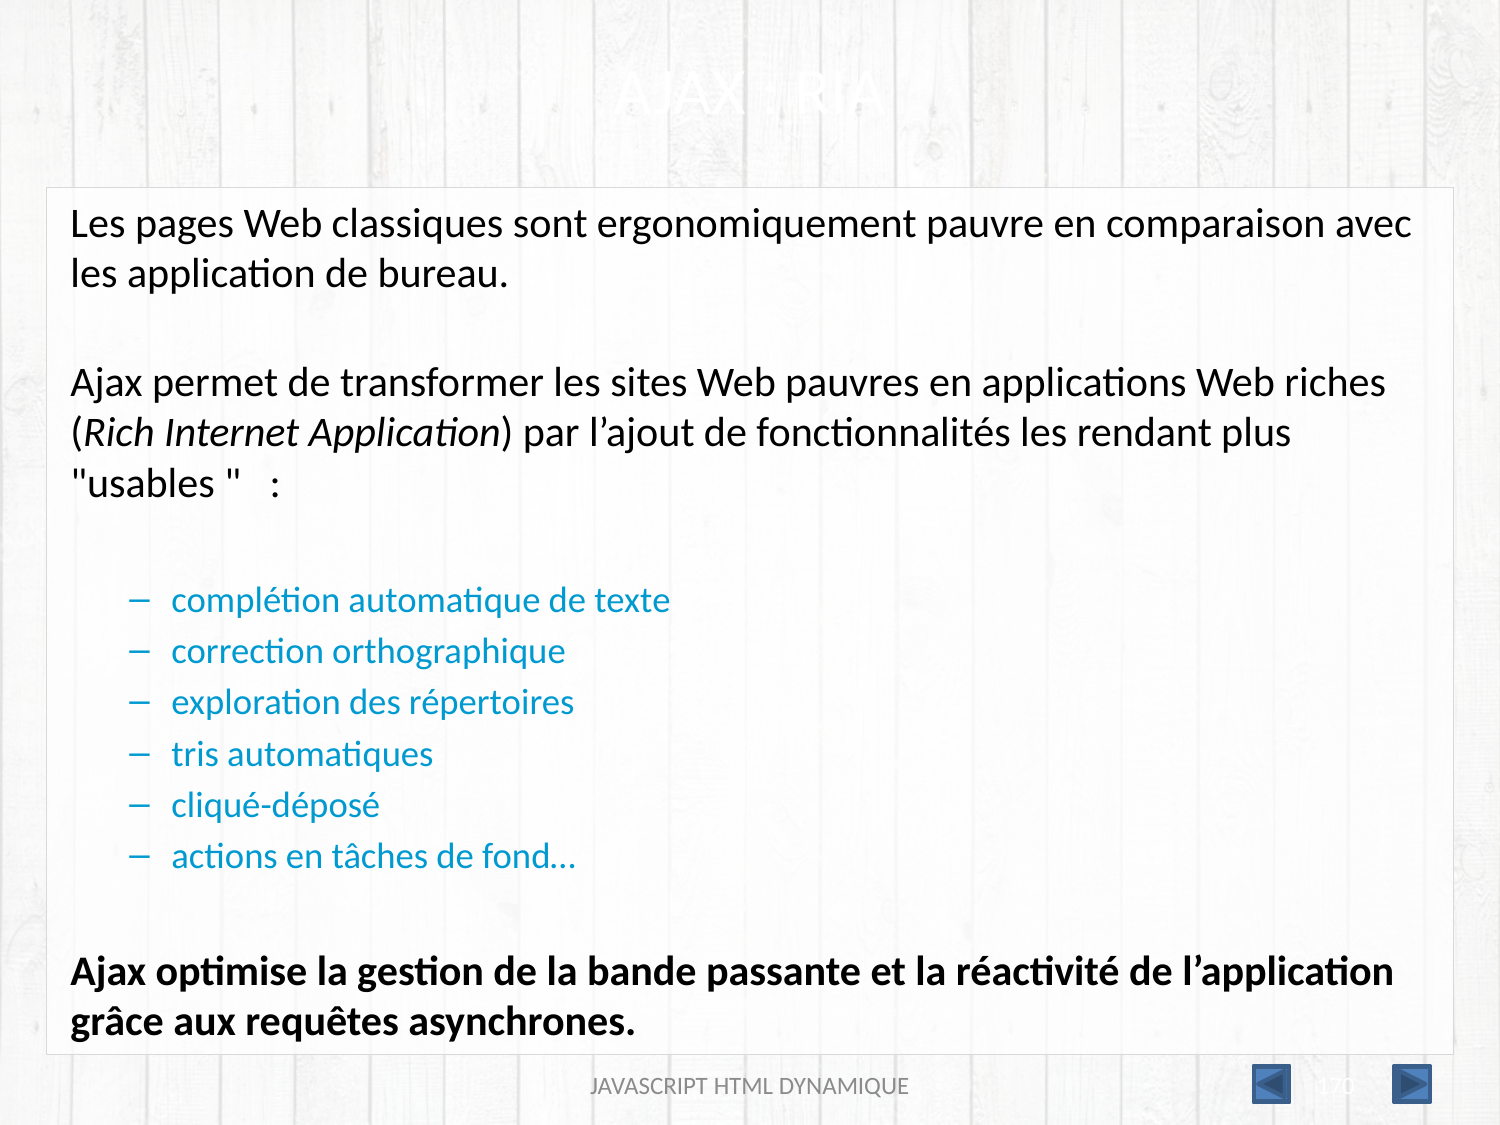

# AJAX : RIA
Les pages Web classiques sont ergonomiquement pauvre en comparaison avec les application de bureau.
Ajax permet de transformer les sites Web pauvres en applications Web riches (Rich Internet Application) par l’ajout de fonctionnalités les rendant plus "usables "   :

complétion automatique de texte
correction orthographique
exploration des répertoires
tris automatiques
cliqué-déposé
actions en tâches de fond…

Ajax optimise la gestion de la bande passante et la réactivité de l’application grâce aux requêtes asynchrones.

JAVASCRIPT HTML DYNAMIQUE
170